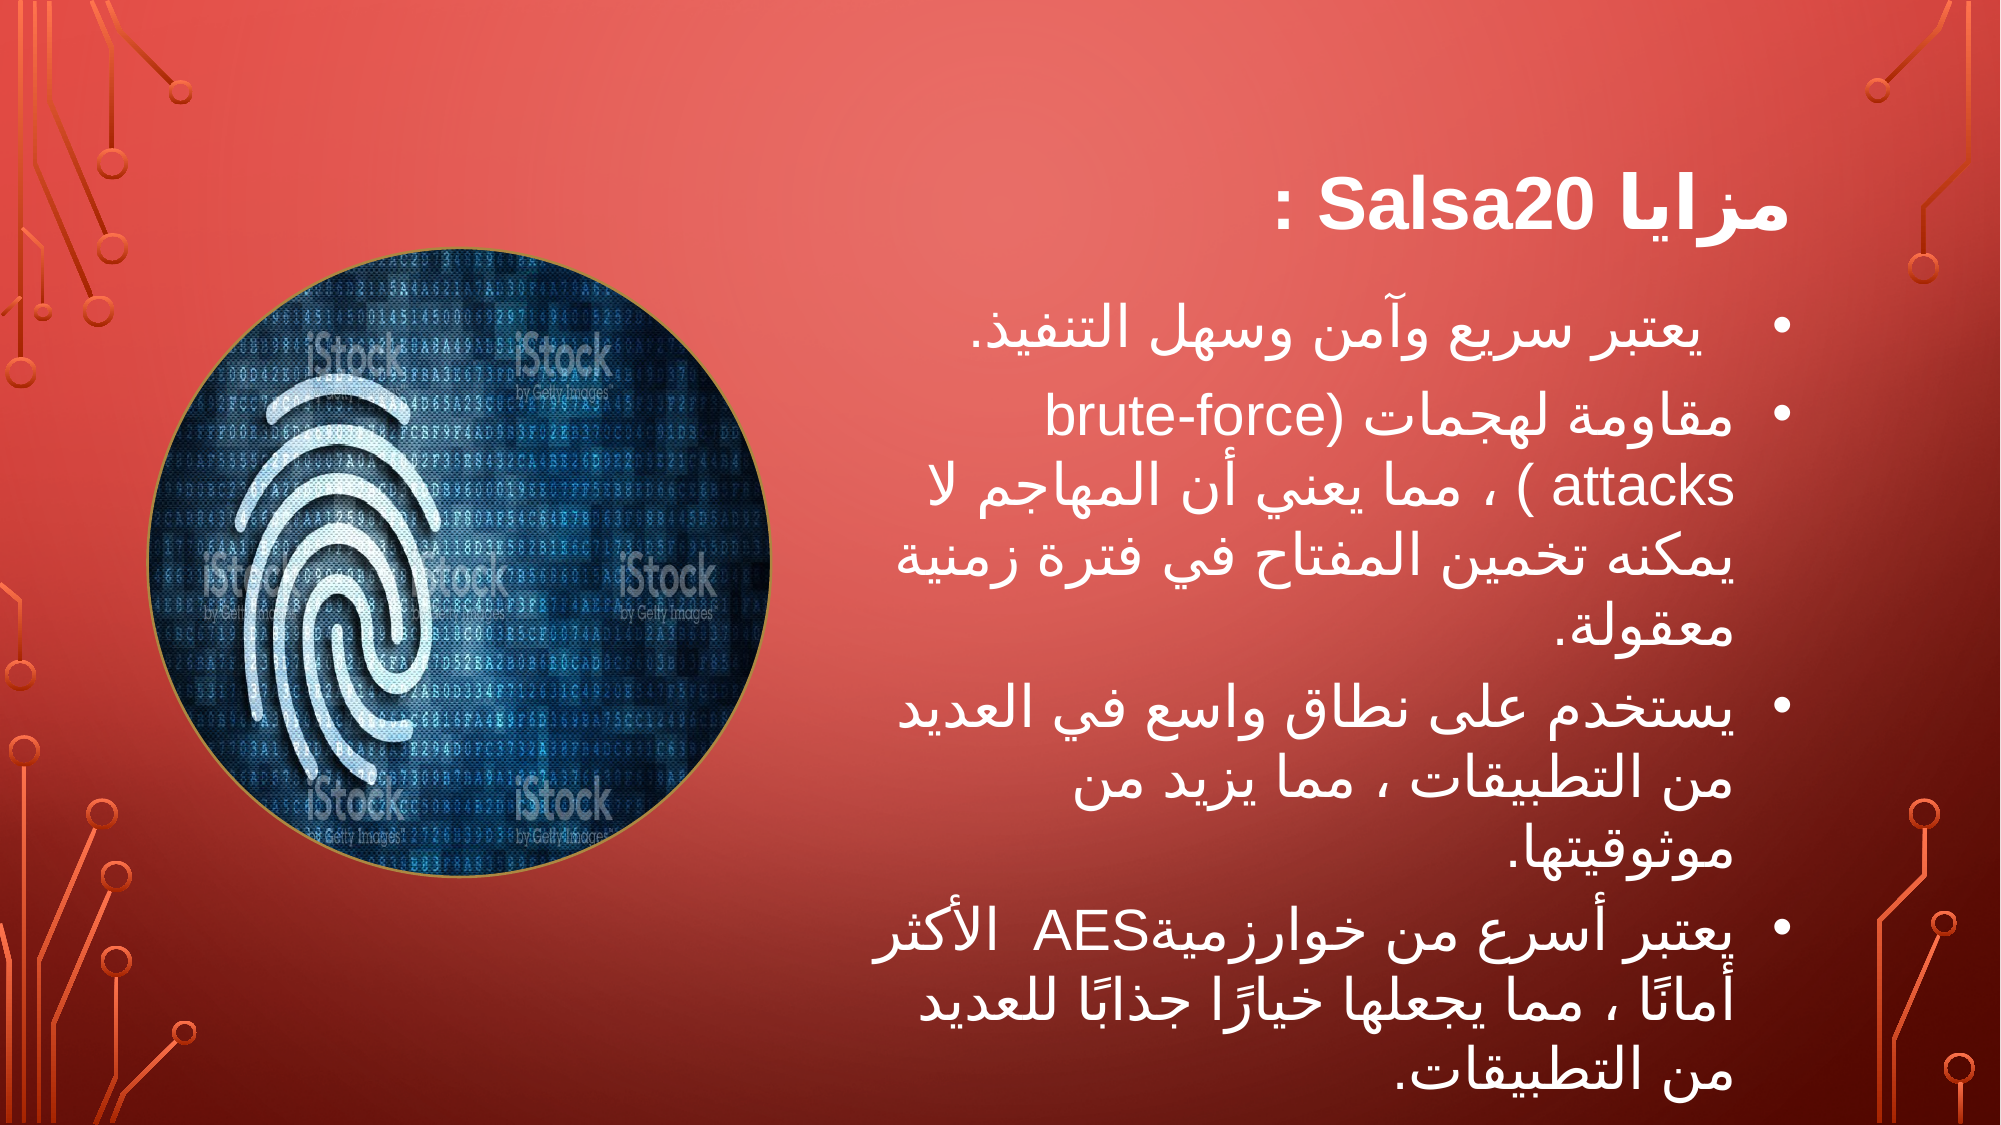

مزايا Salsa20 :

  يعتبر سريع وآمن وسهل التنفيذ.

مقاومة لهجمات (brute-force attacks ) ، مما يعني أن المهاجم لا يمكنه تخمين المفتاح في فترة زمنية معقولة.

يستخدم على نطاق واسع في العديد من التطبيقات ، مما يزيد من موثوقيتها.

يعتبر أسرع من خوارزميةAES  الأكثر أمانًا ، مما يجعلها خيارًا جذابًا للعديد من التطبيقات.